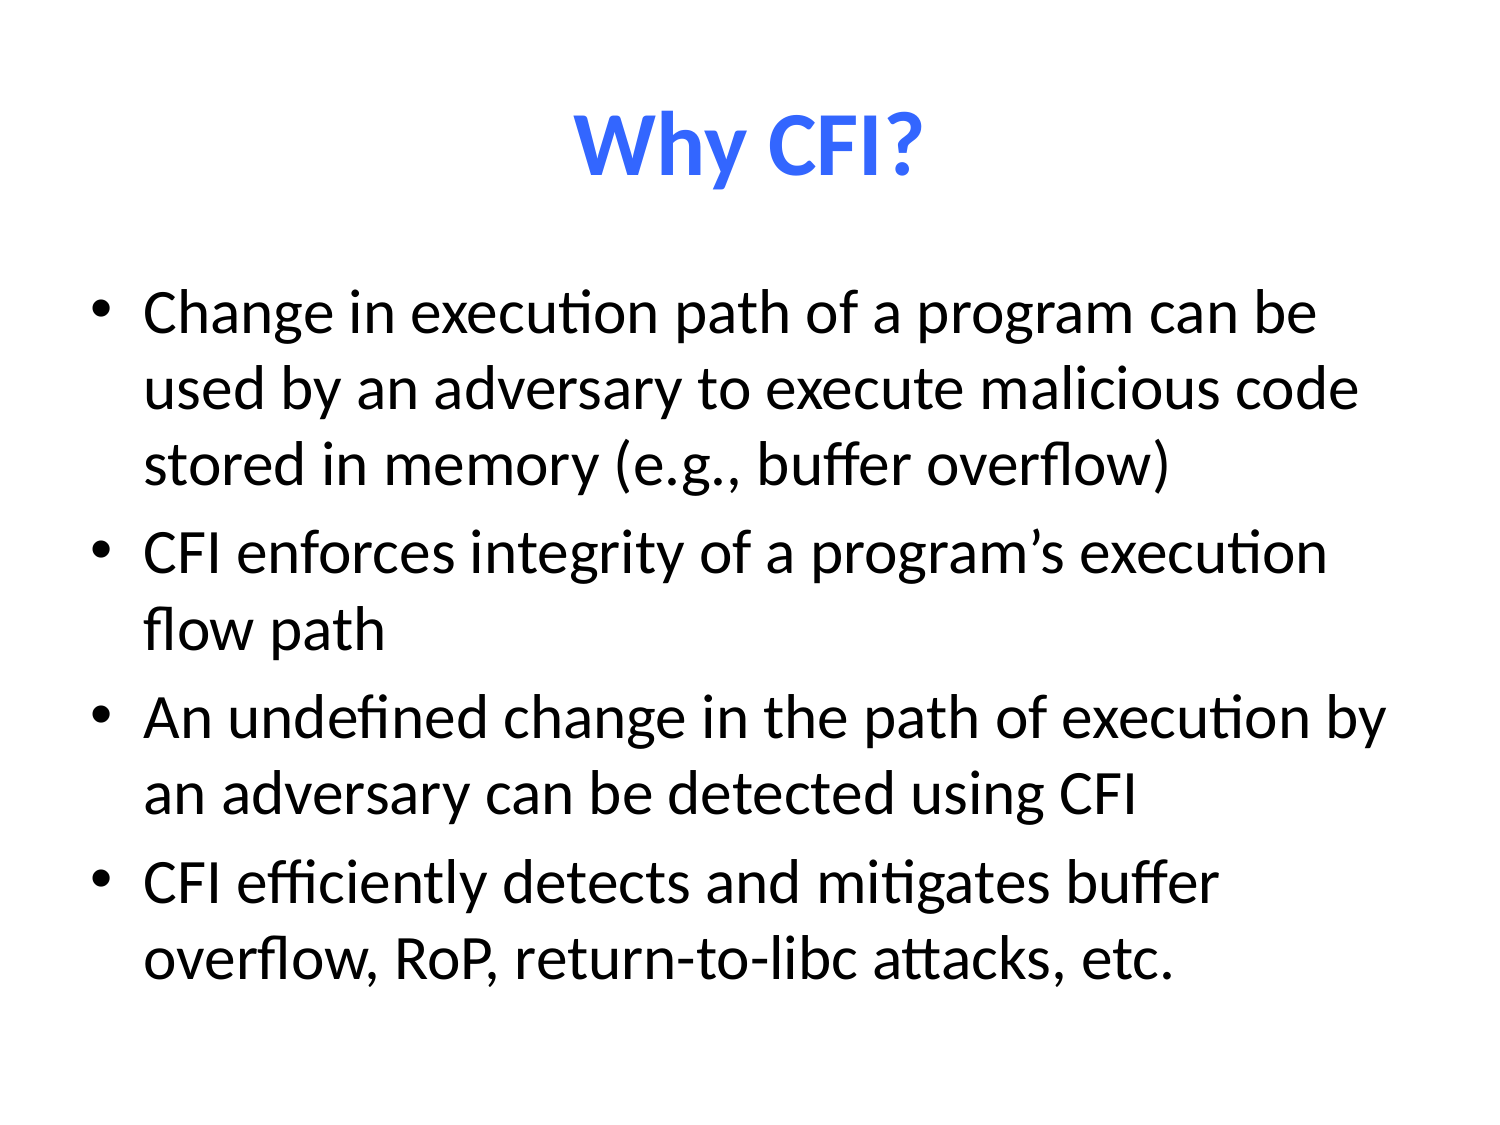

# Why CFI?
Change in execution path of a program can be used by an adversary to execute malicious code stored in memory (e.g., buffer overflow)
CFI enforces integrity of a program’s execution flow path
An undefined change in the path of execution by an adversary can be detected using CFI
CFI efficiently detects and mitigates buffer overflow, RoP, return-to-libc attacks, etc.